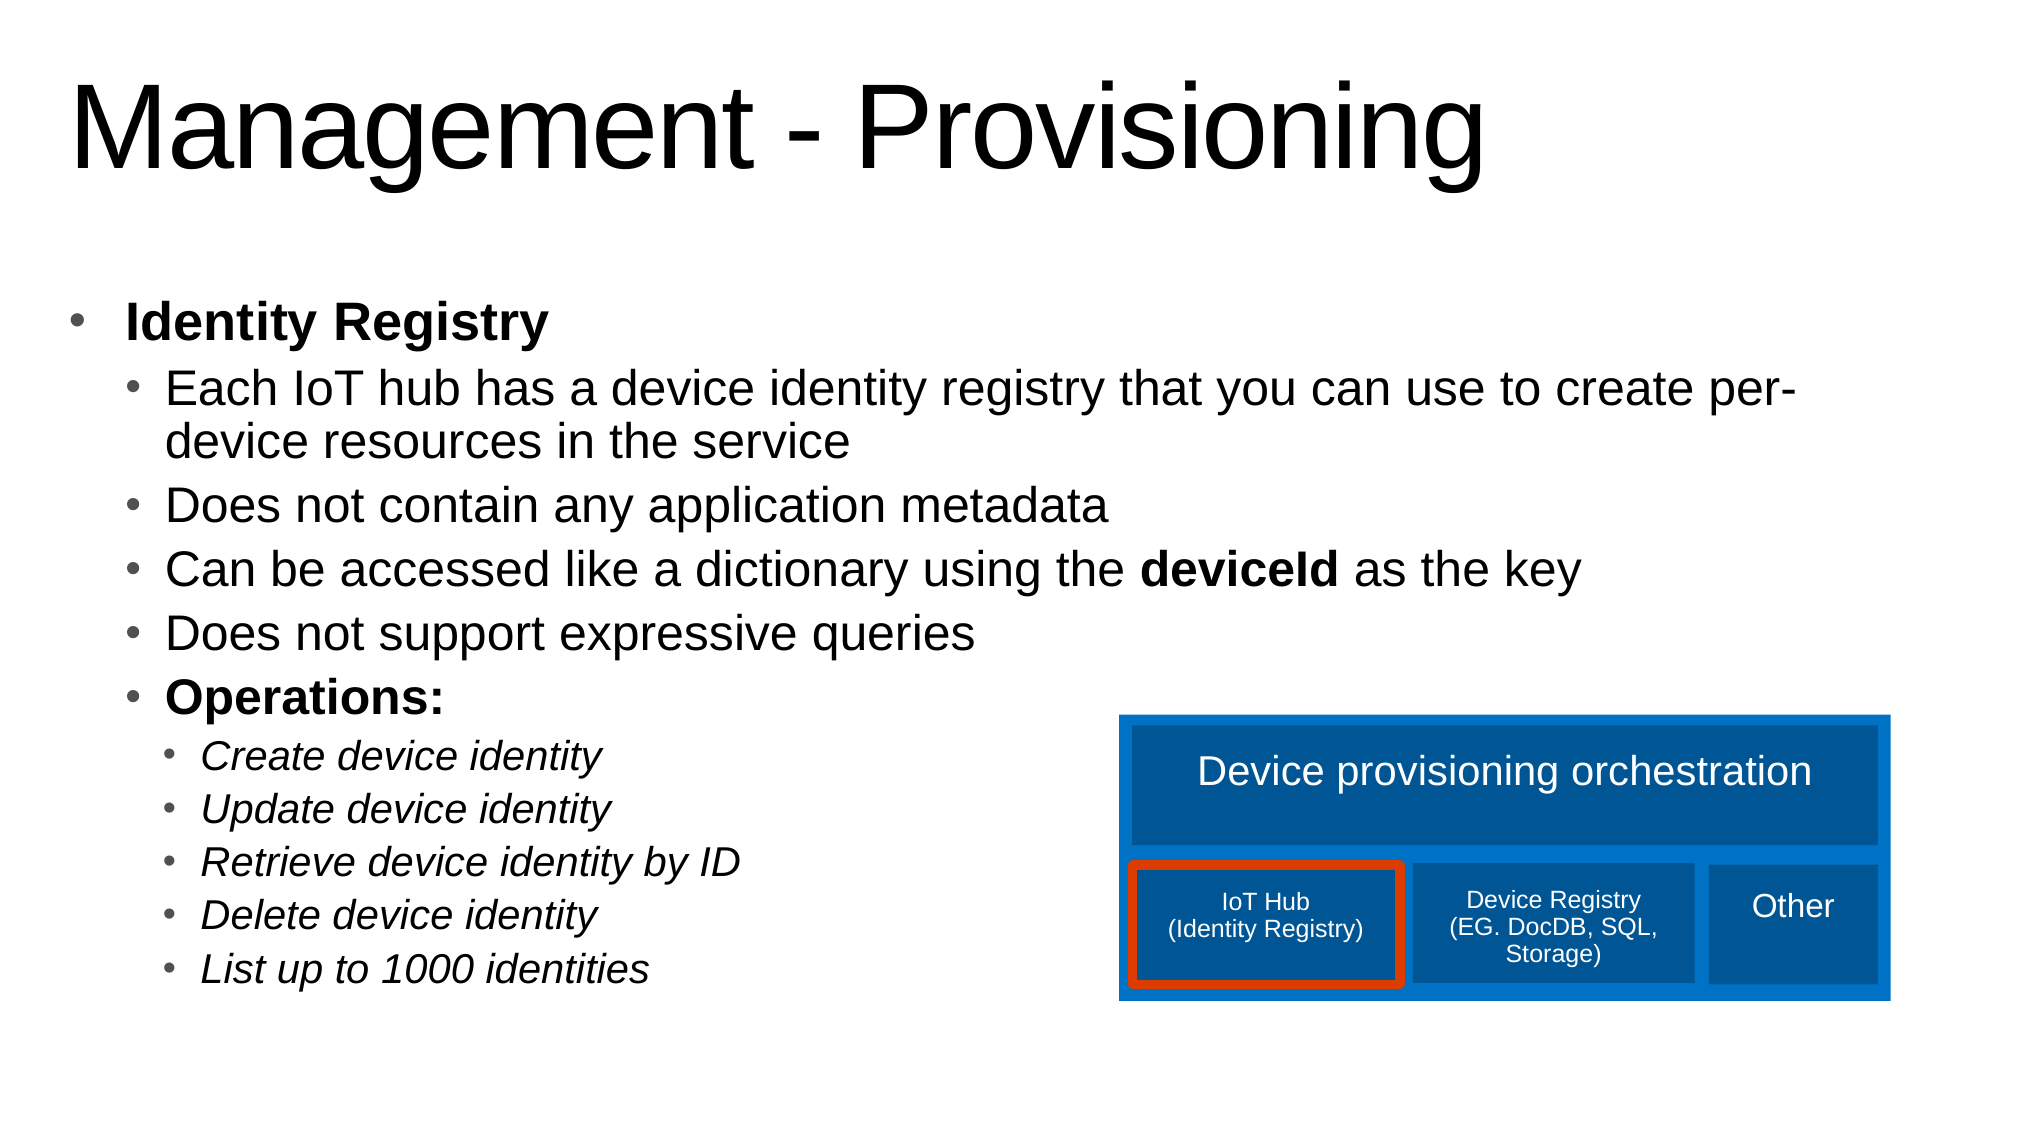

# Management - Provisioning
Identity Registry
Each IoT hub has a device identity registry that you can use to create per-device resources in the service
Does not contain any application metadata
Can be accessed like a dictionary using the deviceId as the key
Does not support expressive queries
Operations:
Create device identity
Update device identity
Retrieve device identity by ID
Delete device identity
List up to 1000 identities

Device provisioning orchestration
Device Registry
(EG. DocDB, SQL, Storage)
Other
IoT Hub
(Identity Registry)